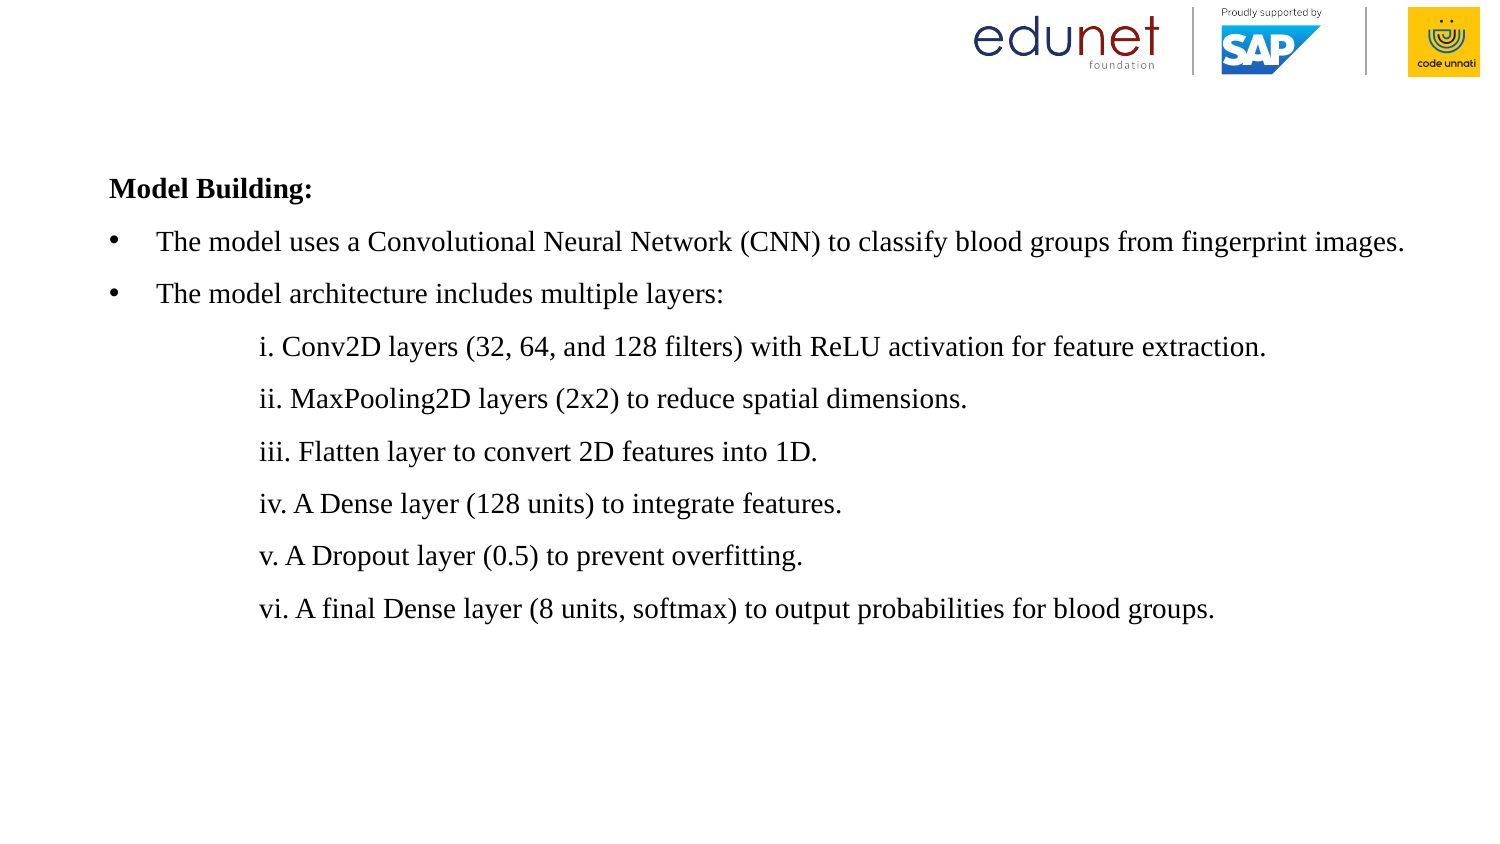

Model Building:
The model uses a Convolutional Neural Network (CNN) to classify blood groups from fingerprint images.
The model architecture includes multiple layers:
	i. Conv2D layers (32, 64, and 128 filters) with ReLU activation for feature extraction.
	ii. MaxPooling2D layers (2x2) to reduce spatial dimensions.
	iii. Flatten layer to convert 2D features into 1D.
	iv. A Dense layer (128 units) to integrate features.
	v. A Dropout layer (0.5) to prevent overfitting.
	vi. A final Dense layer (8 units, softmax) to output probabilities for blood groups.